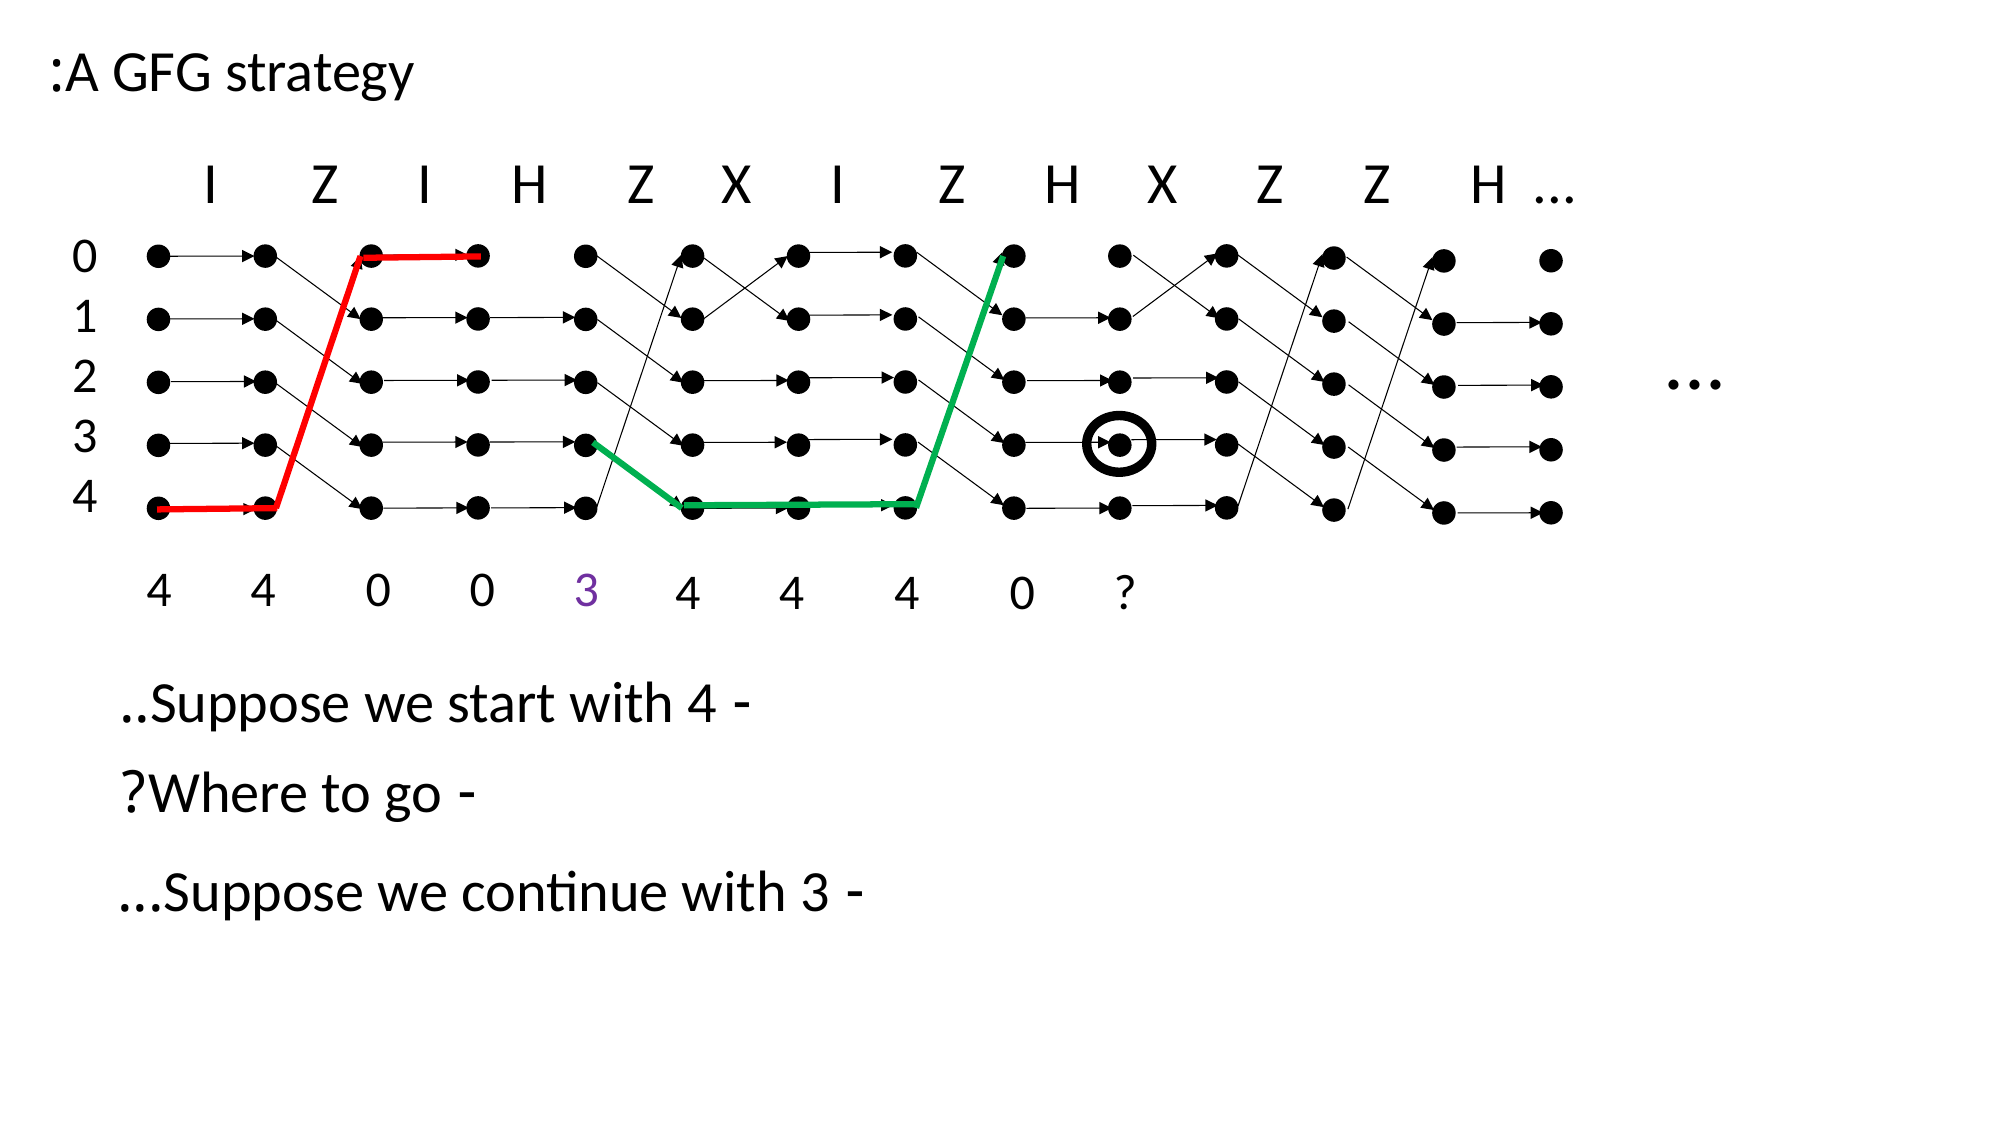

A GFG strategy:
I       Z      I      H      Z     X      I       Z      H     X      Z      Z      H  ...
0

1
   2

3

4

...

4       4        0       0       3
4       4        4        0       ?
- Suppose we start with 4..
- Where to go?
- Suppose we continue with 3...